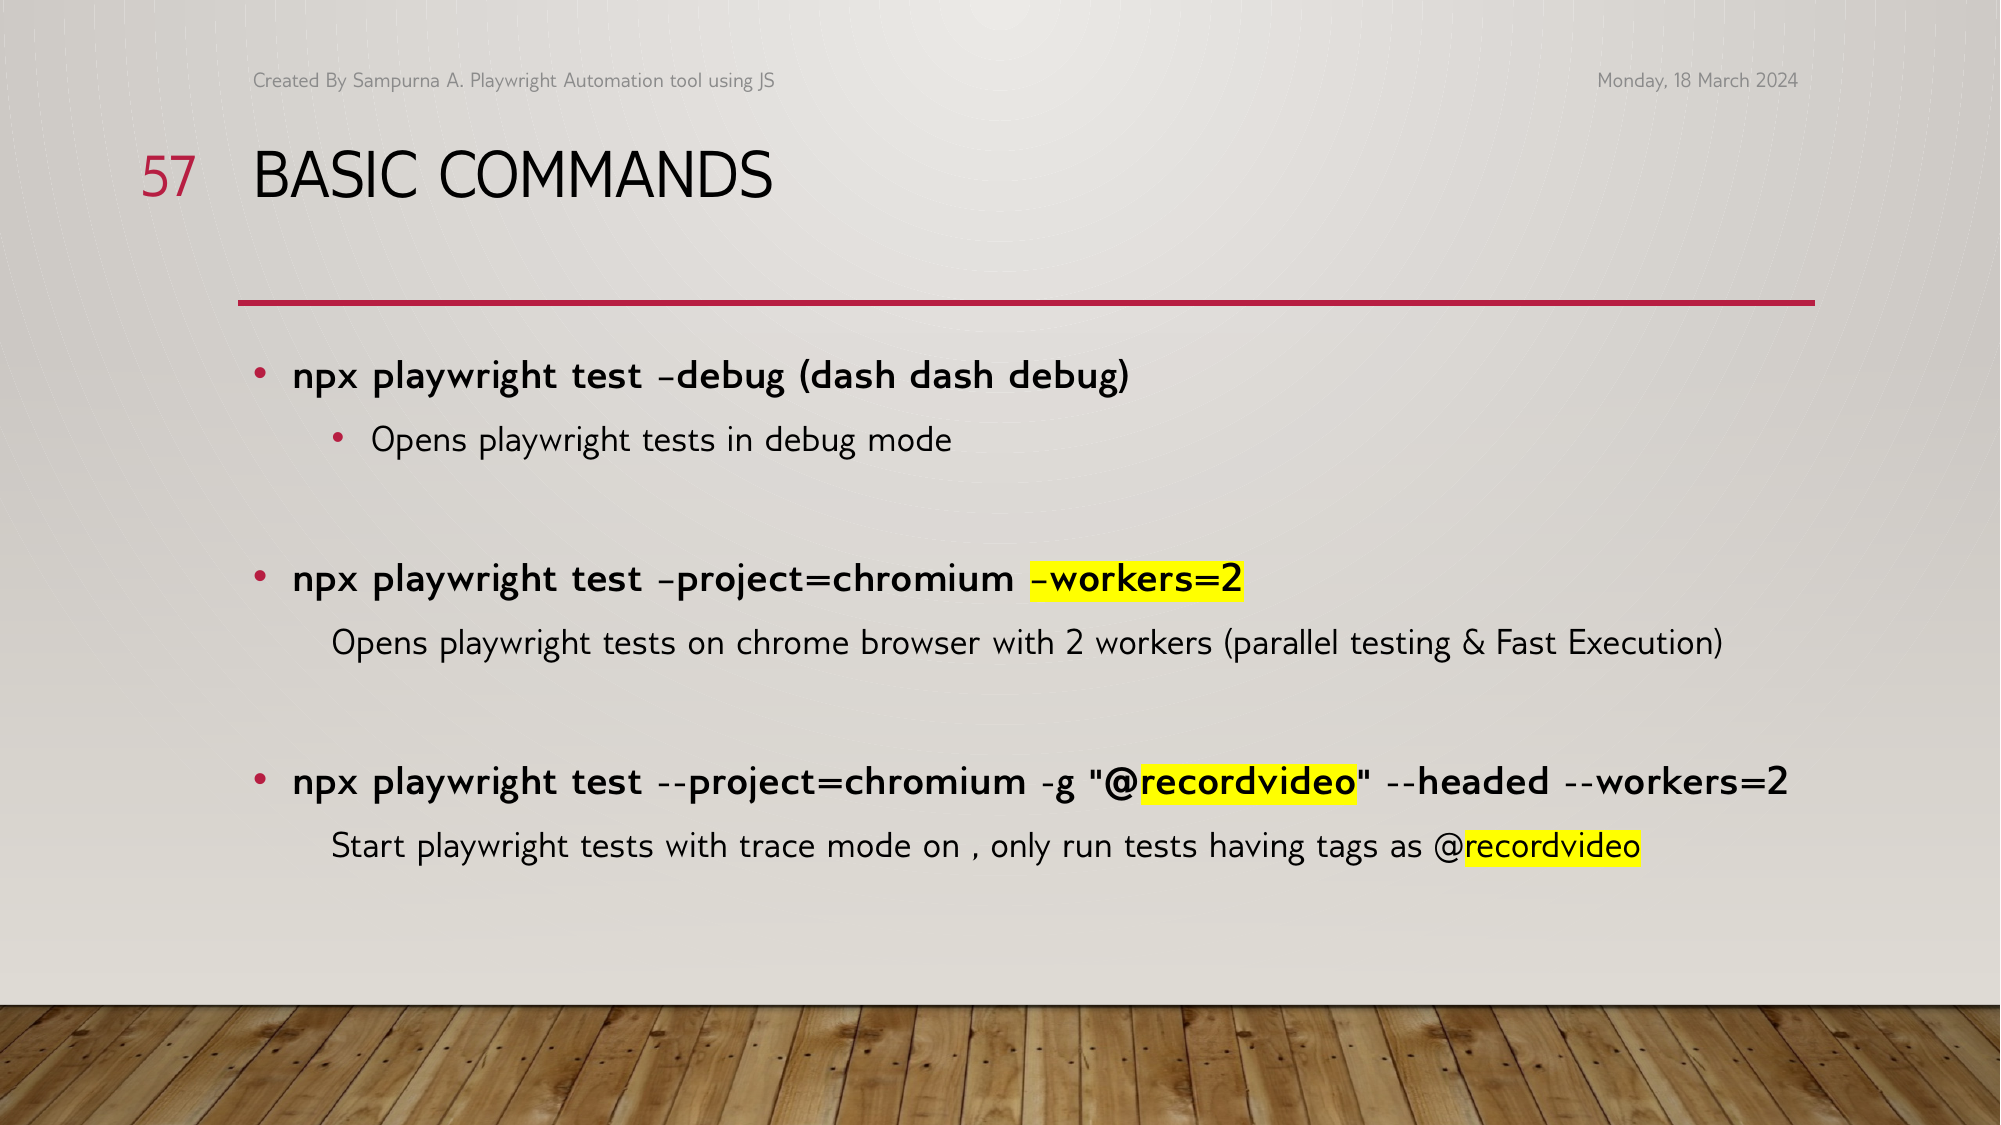

Created By Sampurna A. Playwright Automation tool using JS
Monday, 18 March 2024
57
# Basic Commands
npx playwright test –debug (dash dash debug)
Opens playwright tests in debug mode

npx playwright test –project=chromium –workers=2
Opens playwright tests on chrome browser with 2 workers (parallel testing & Fast Execution)

npx playwright test --project=chromium -g "@recordvideo" --headed --workers=2
Start playwright tests with trace mode on , only run tests having tags as @recordvideo